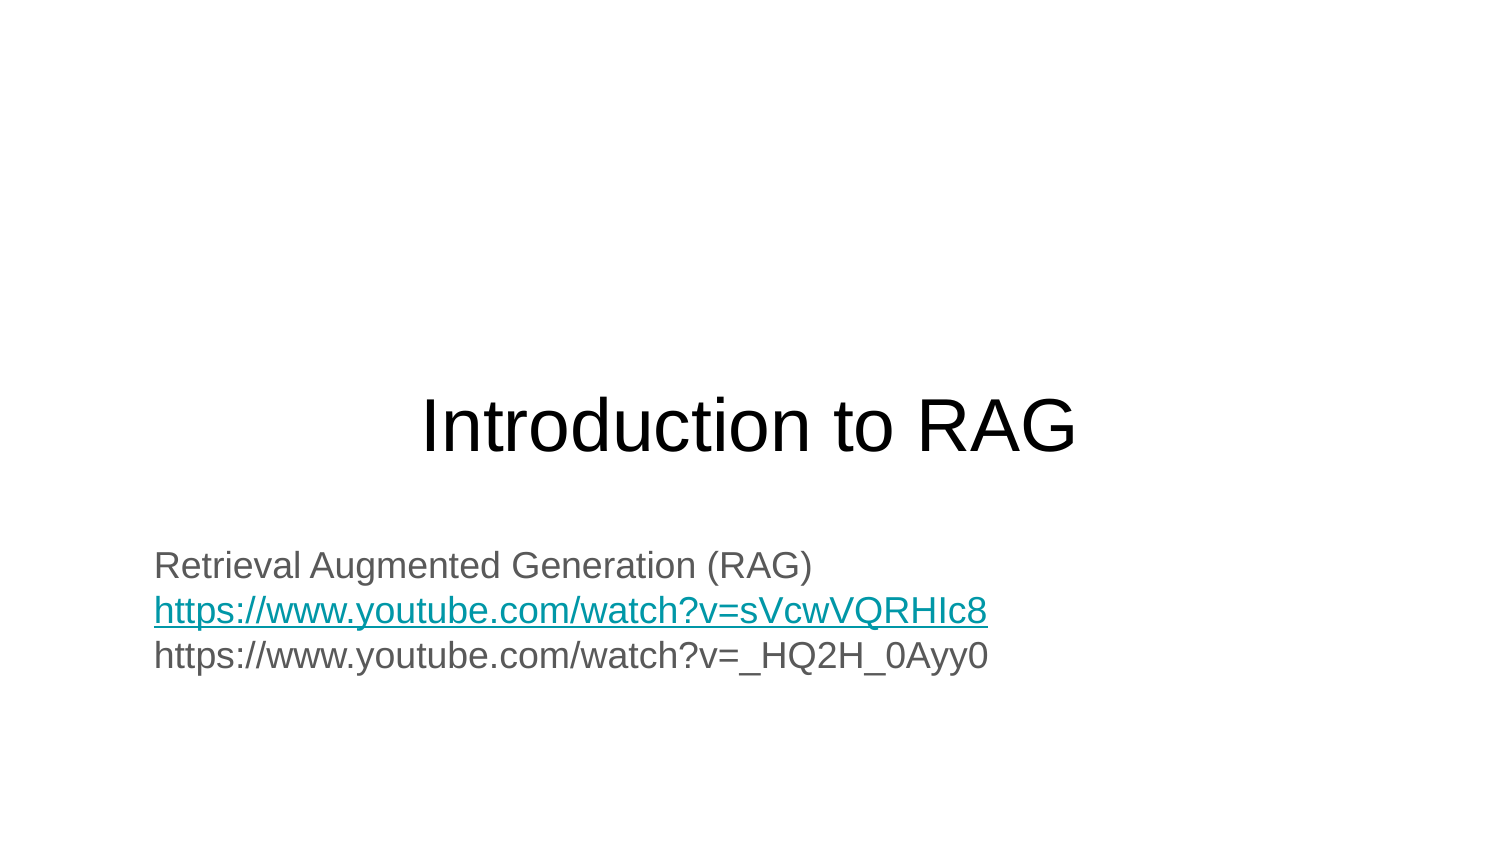

# Introduction to RAG
Retrieval Augmented Generation (RAG)
https://www.youtube.com/watch?v=sVcwVQRHIc8
https://www.youtube.com/watch?v=_HQ2H_0Ayy0